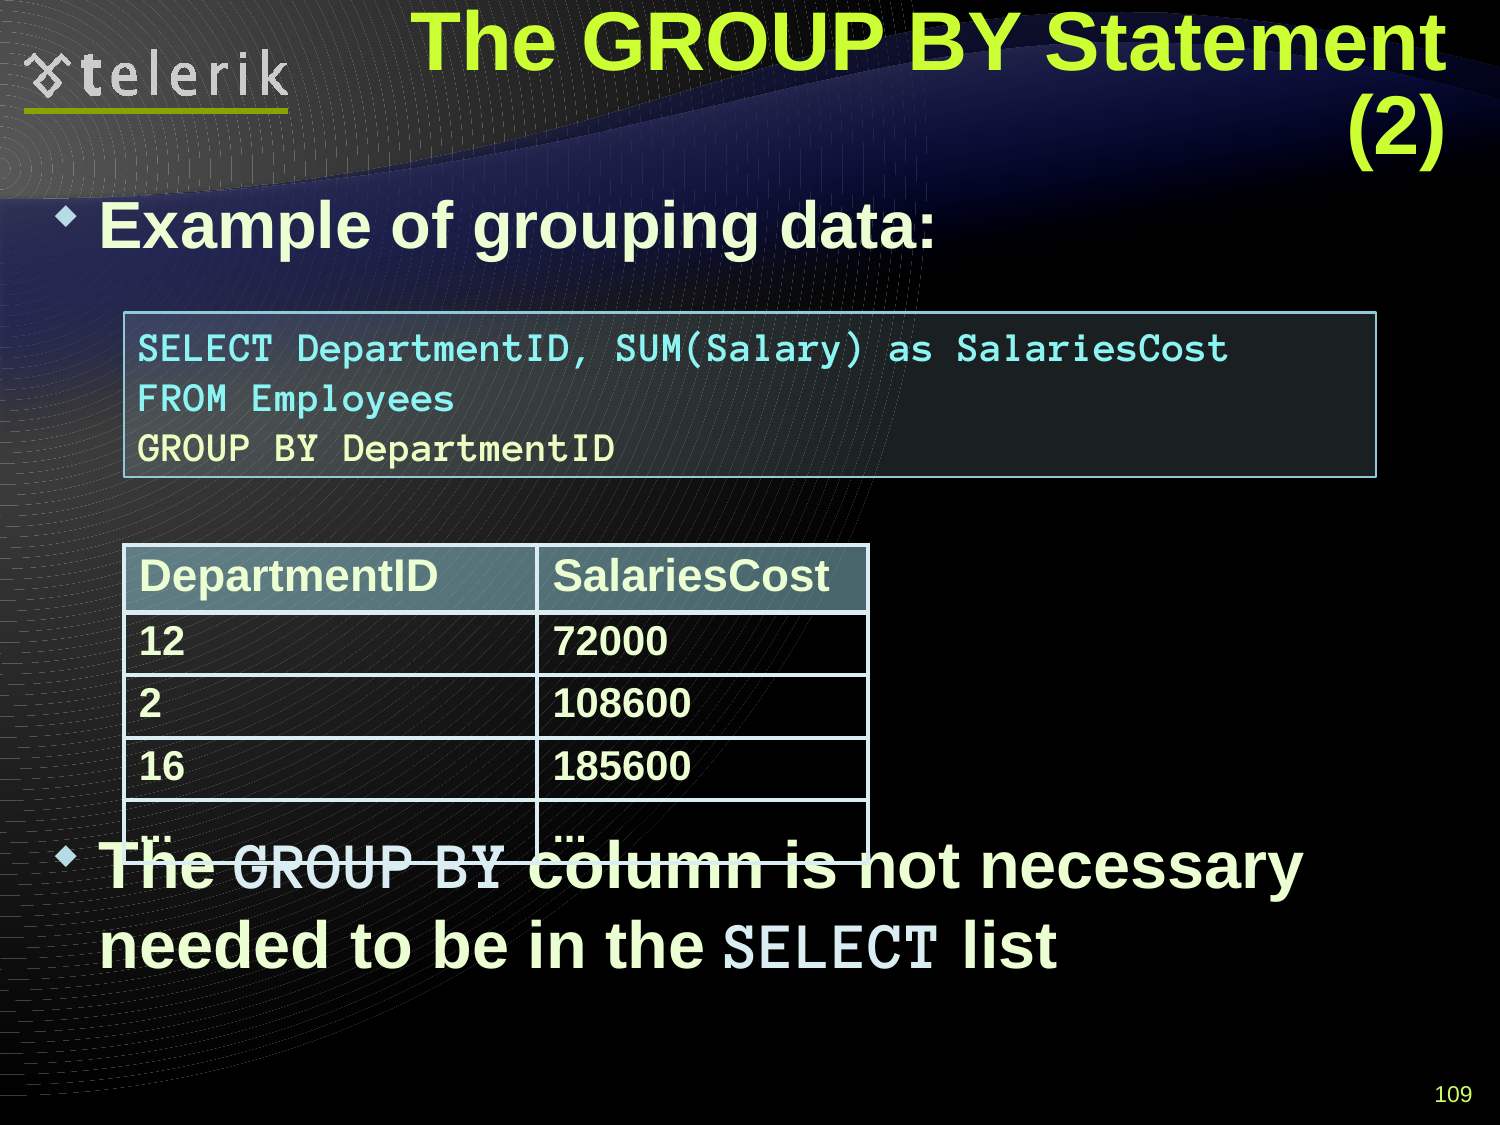

# The GROUP BY Statement (2)
Example of grouping data:

The GROUP BY column is not necessary needed to be in the SELECT list
SELECT DepartmentID, SUM(Salary) as SalariesCost
FROM Employees
GROUP BY DepartmentID
| DepartmentID | SalariesCost |
| --- | --- |
| 12 | 72000 |
| 2 | 108600 |
| 16 | 185600 |
| ... | ... |
109